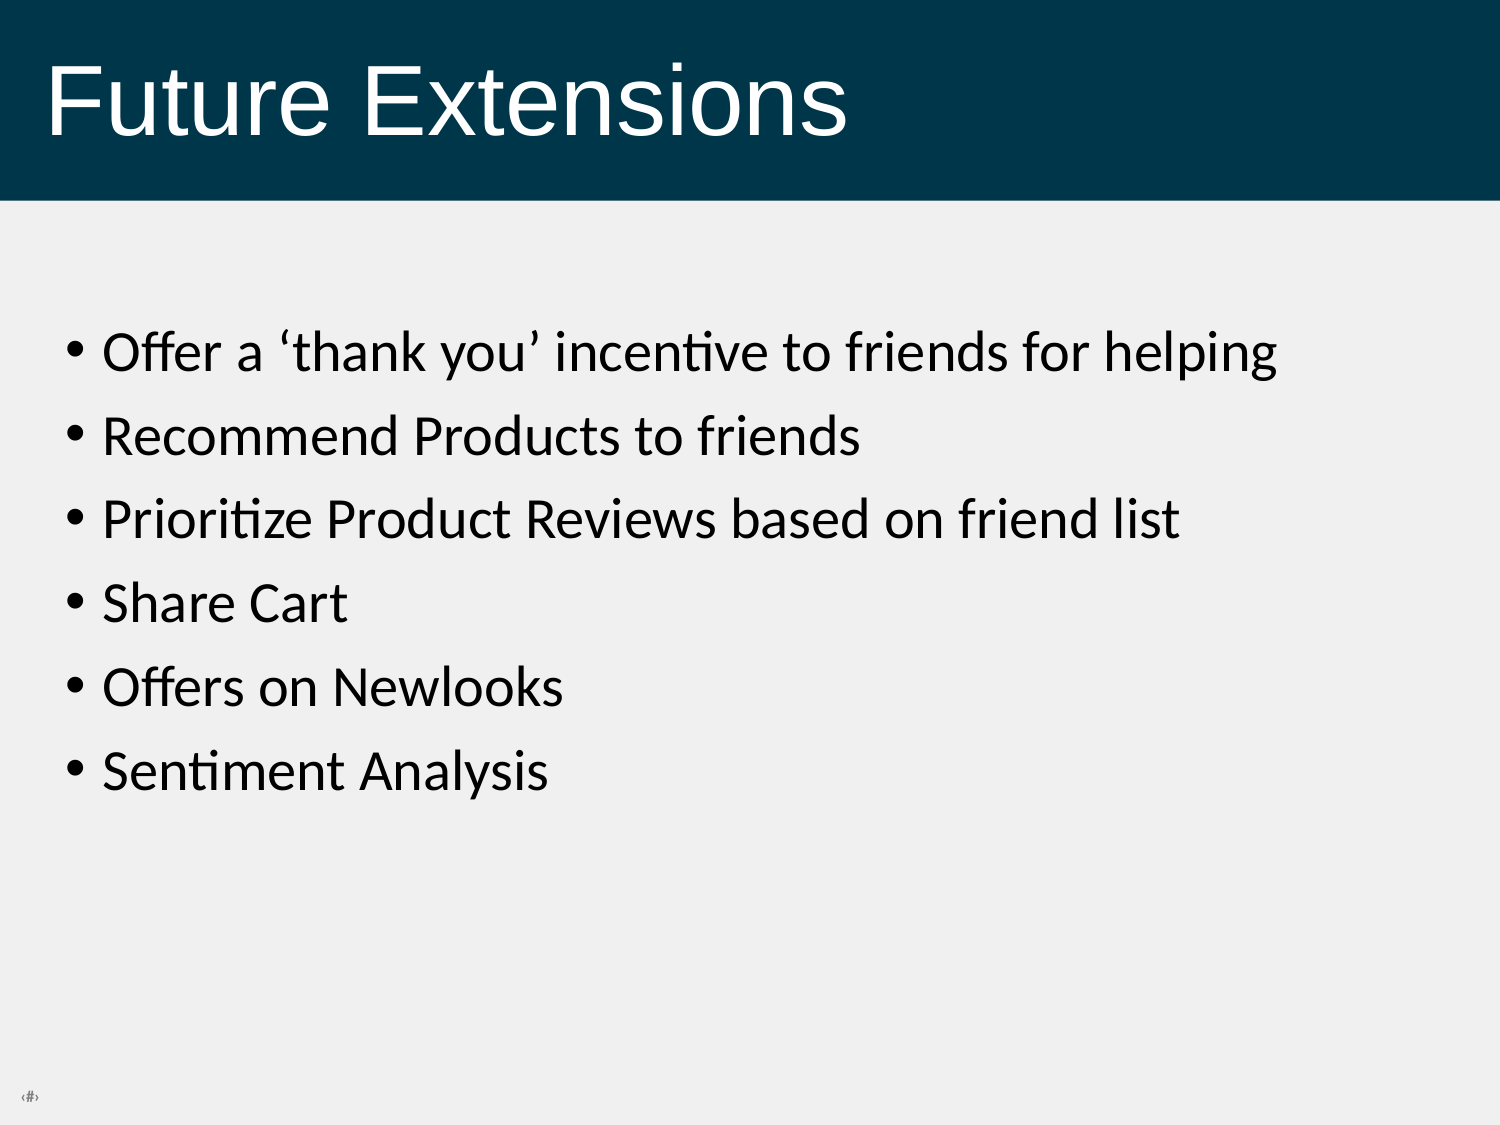

# Future Extensions
Offer a ‘thank you’ incentive to friends for helping
Recommend Products to friends
Prioritize Product Reviews based on friend list
Share Cart
Offers on Newlooks
Sentiment Analysis